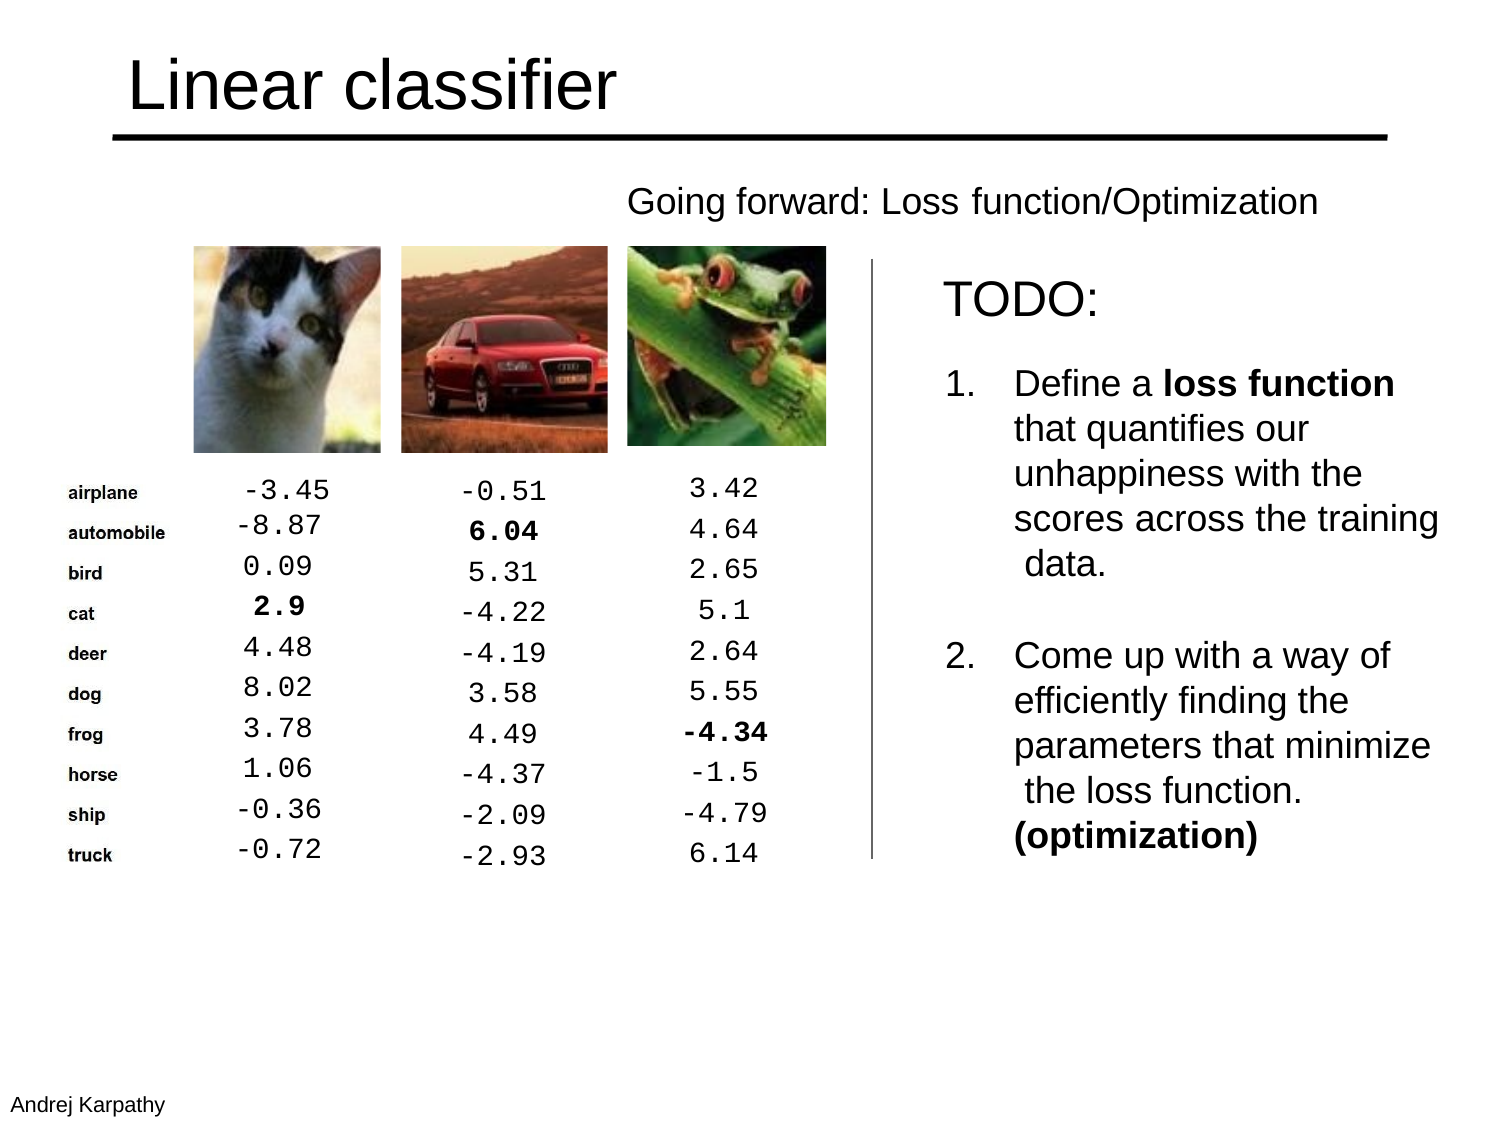

# Linear classifier
Going forward: Loss function/Optimization

TODO:
1.	Define a loss function  that quantifies our  unhappiness with the  scores across the training  data.

3.42
4.64
2.65
5.1
2.64
5.55
-4.34
-1.5
-4.79
6.14
-3.45
-8.87
0.09
2.9
4.48
8.02
3.78
1.06
-0.36
-0.72
-0.51
6.04
5.31
-4.22
-4.19
3.58
4.49
-4.37
-2.09
-2.93

2.	Come up with a way of  efficiently finding the  parameters that minimize  the loss function.  (optimization)
Andrej Karpathy